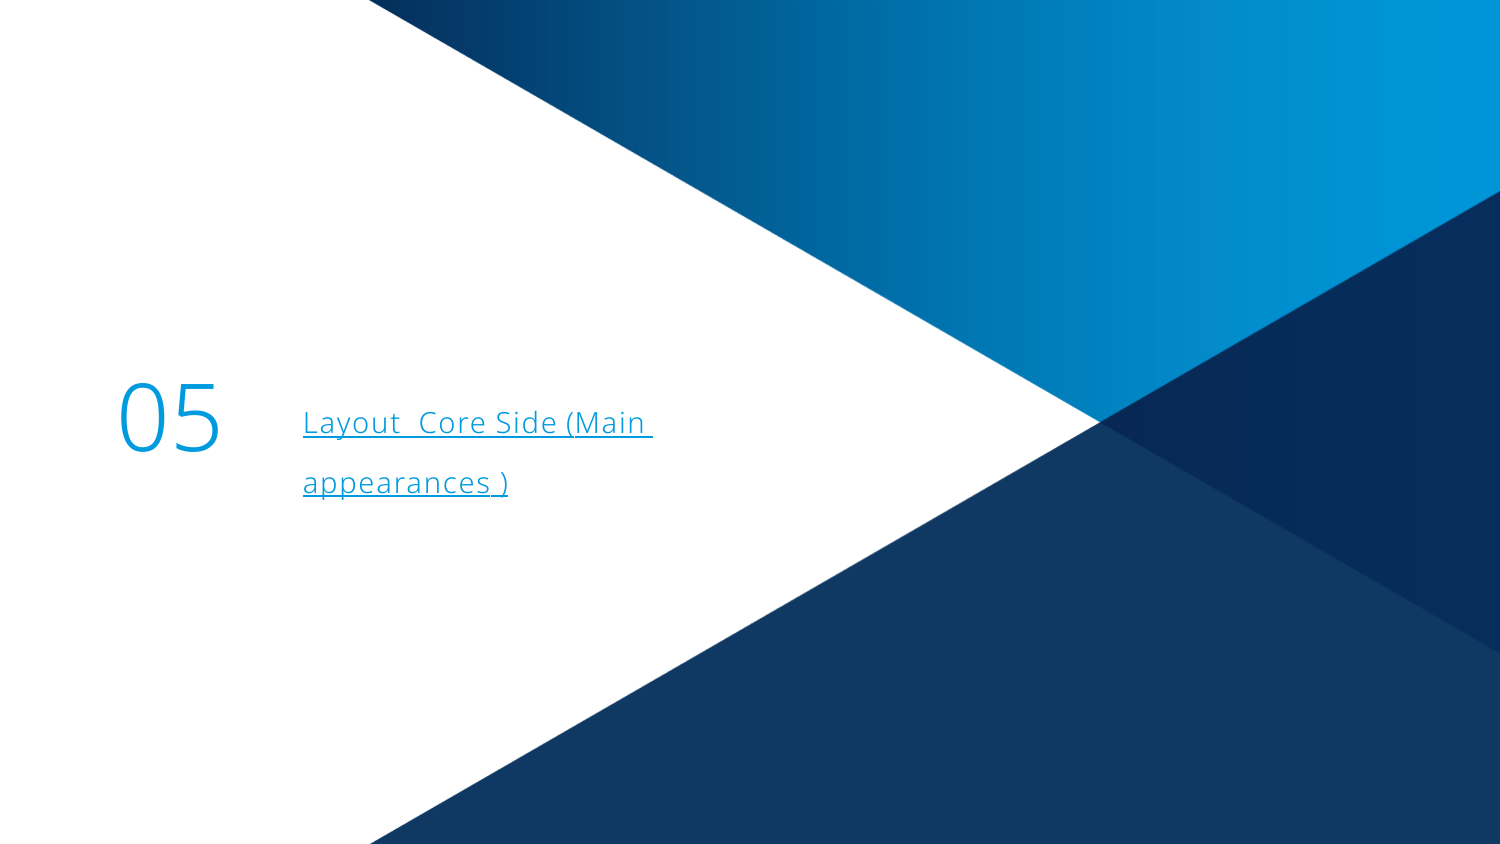

05
# Layout  Core Side (Main appearances )